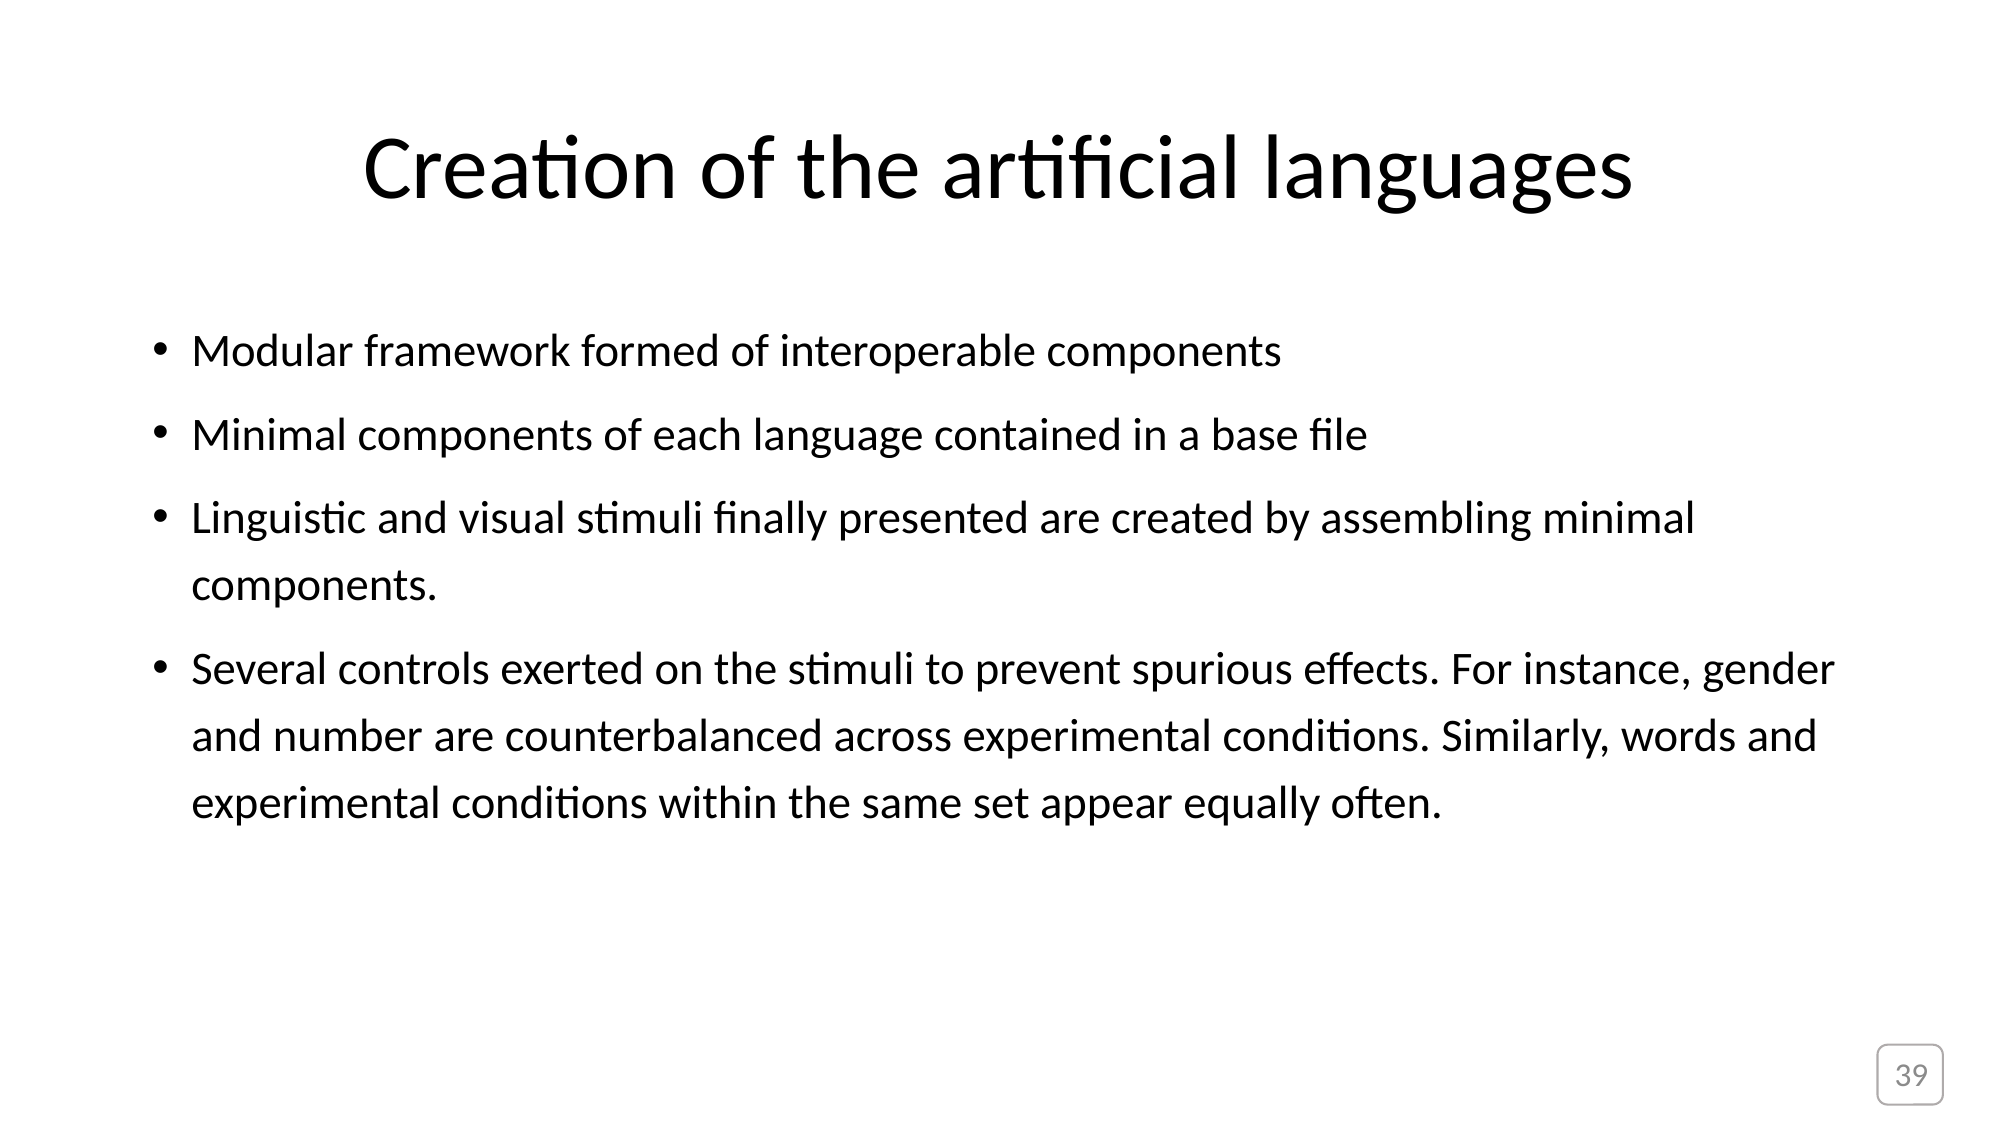

# Creation of the artificial languages
Modular framework formed of interoperable components
Minimal components of each language contained in a base file
Linguistic and visual stimuli finally presented are created by assembling minimal components.
Several controls exerted on the stimuli to prevent spurious effects. For instance, gender and number are counterbalanced across experimental conditions. Similarly, words and experimental conditions within the same set appear equally often.
39